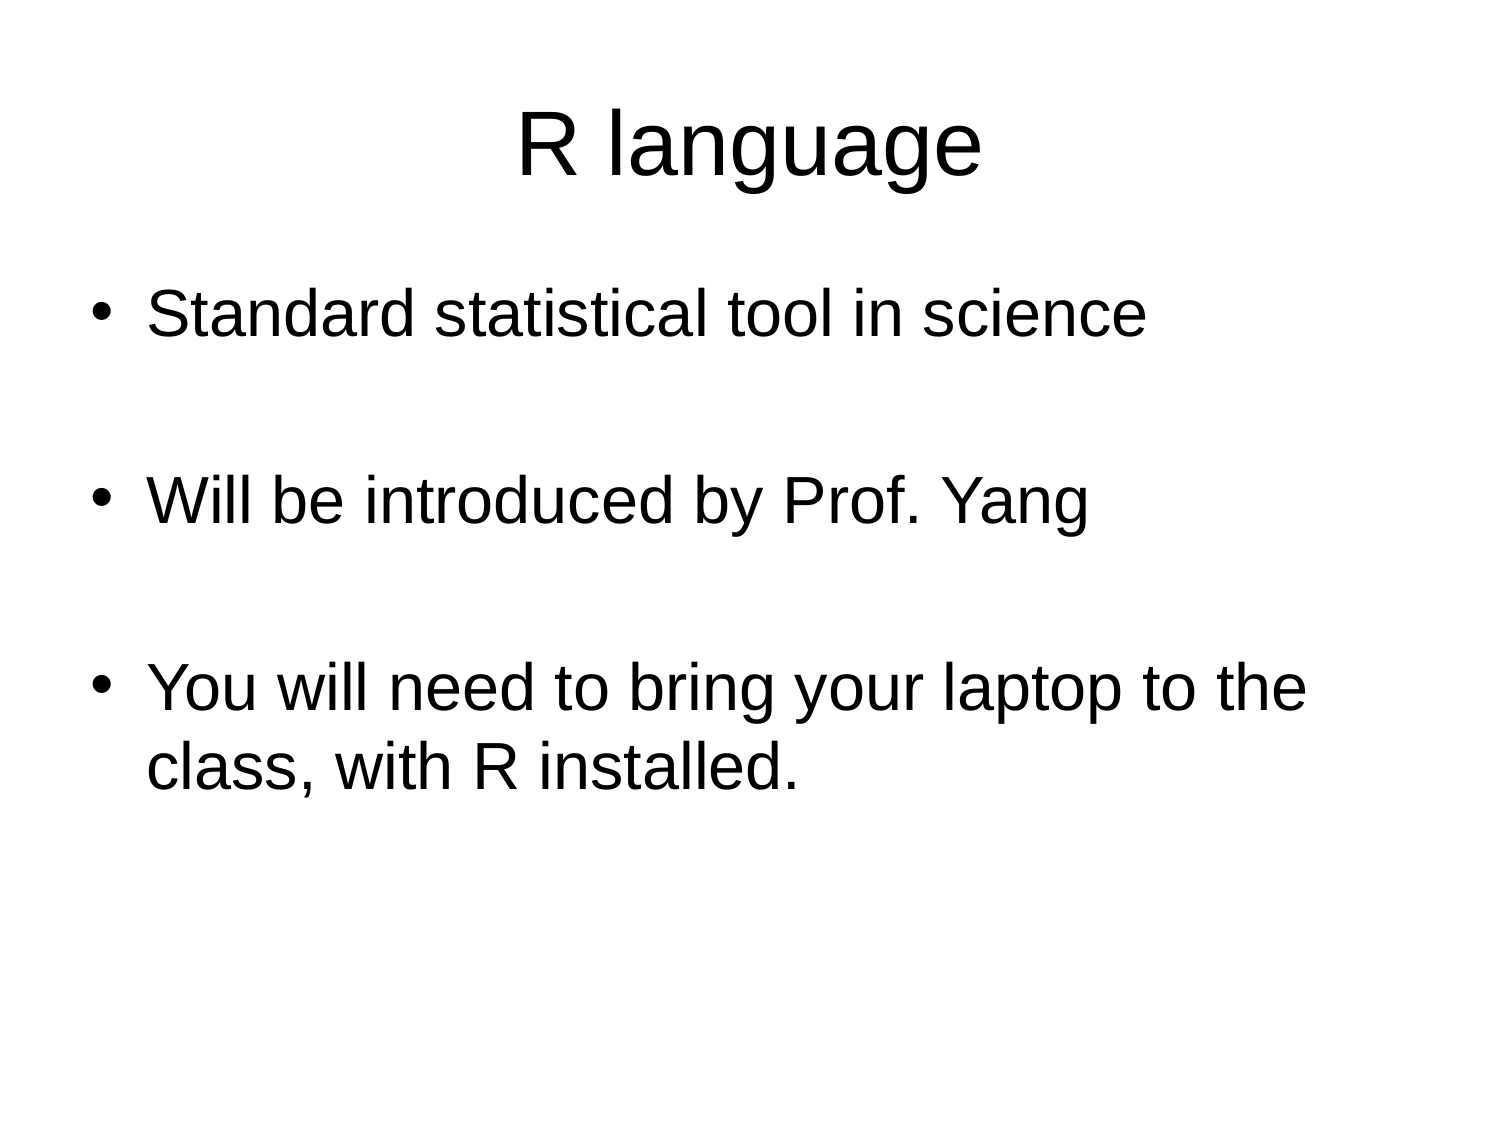

# R language
Standard statistical tool in science

Will be introduced by Prof. Yang

You will need to bring your laptop to the class, with R installed.